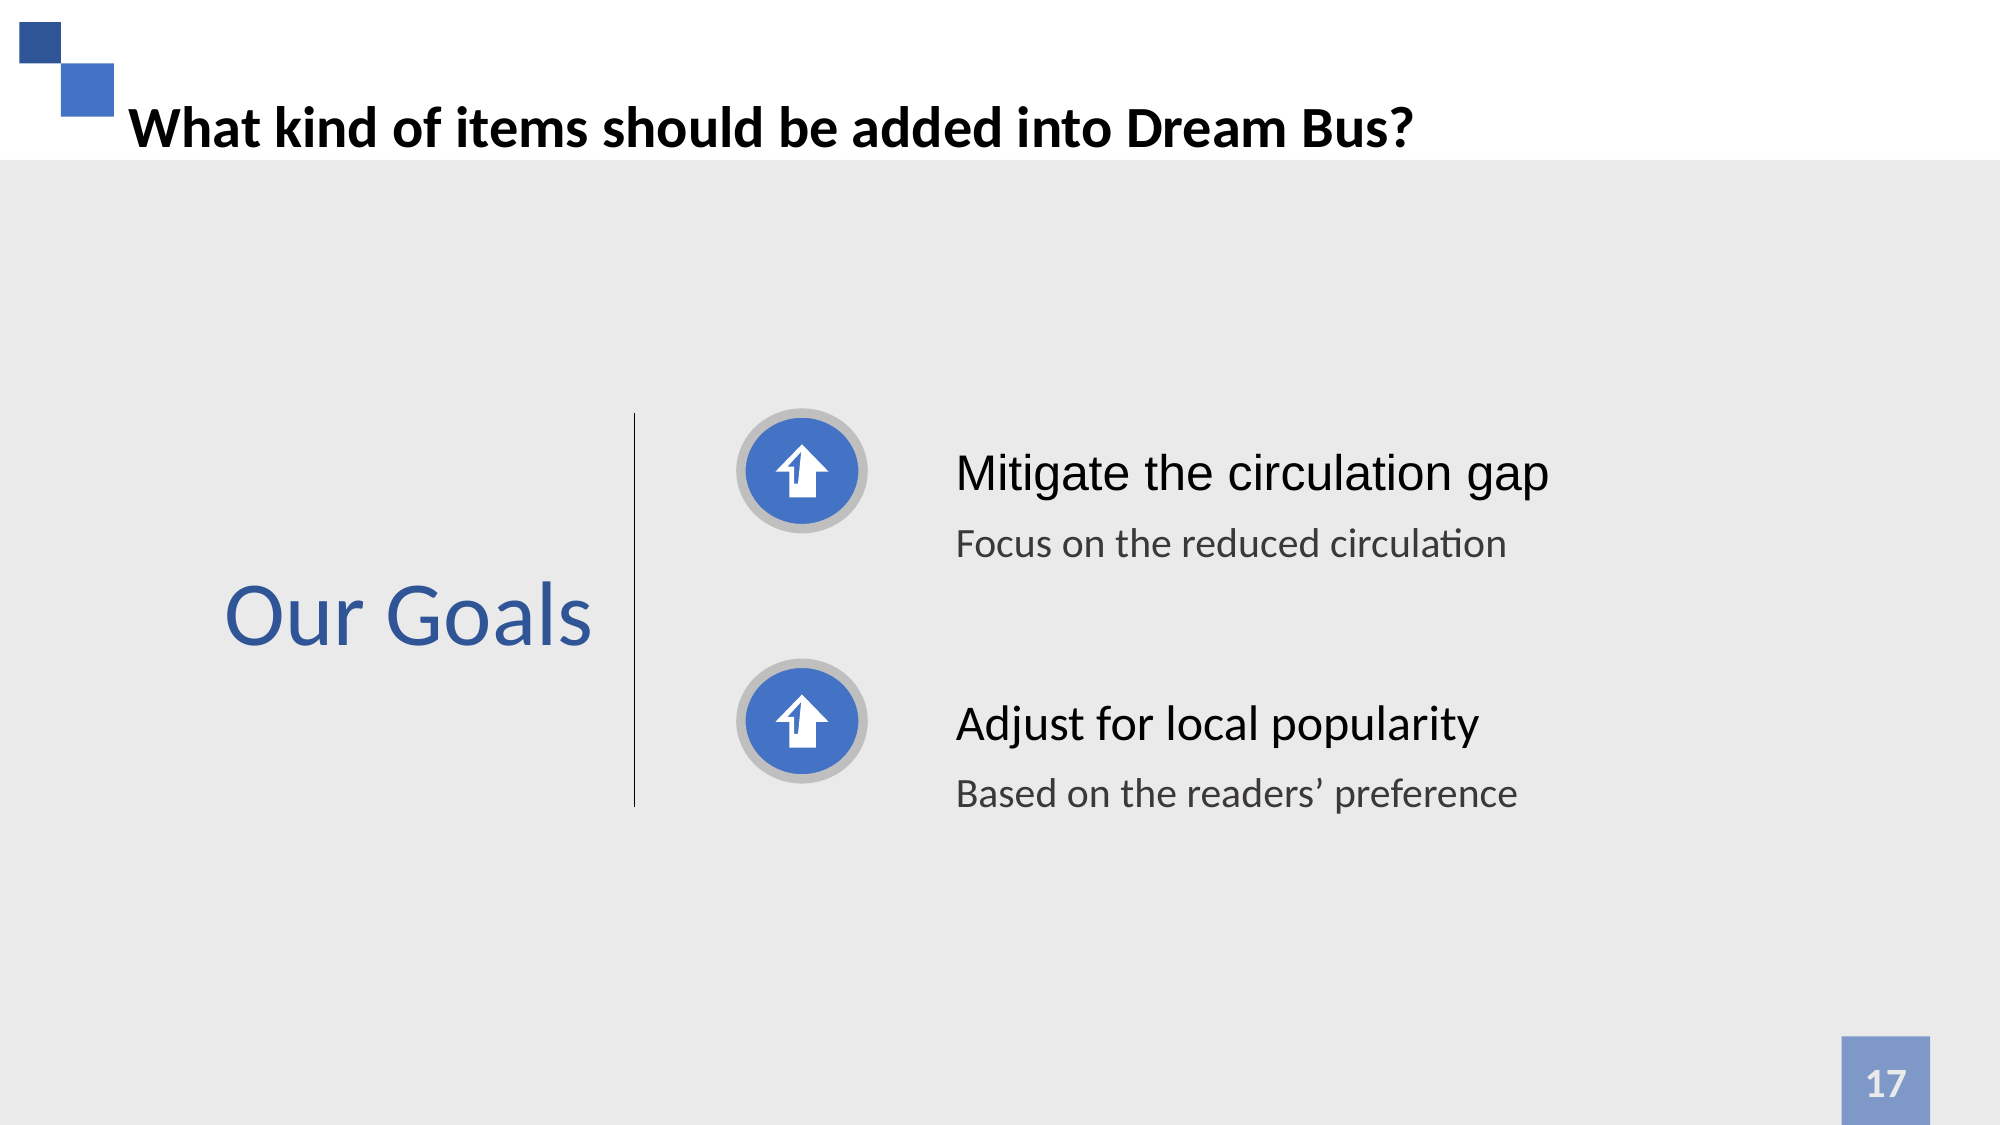

What kind of items should be added into Dream Bus?

Mitigate the circulation gap
Focus on the reduced circulation
Our Goals

Adjust for local popularity
Based on the readers’ preference
17